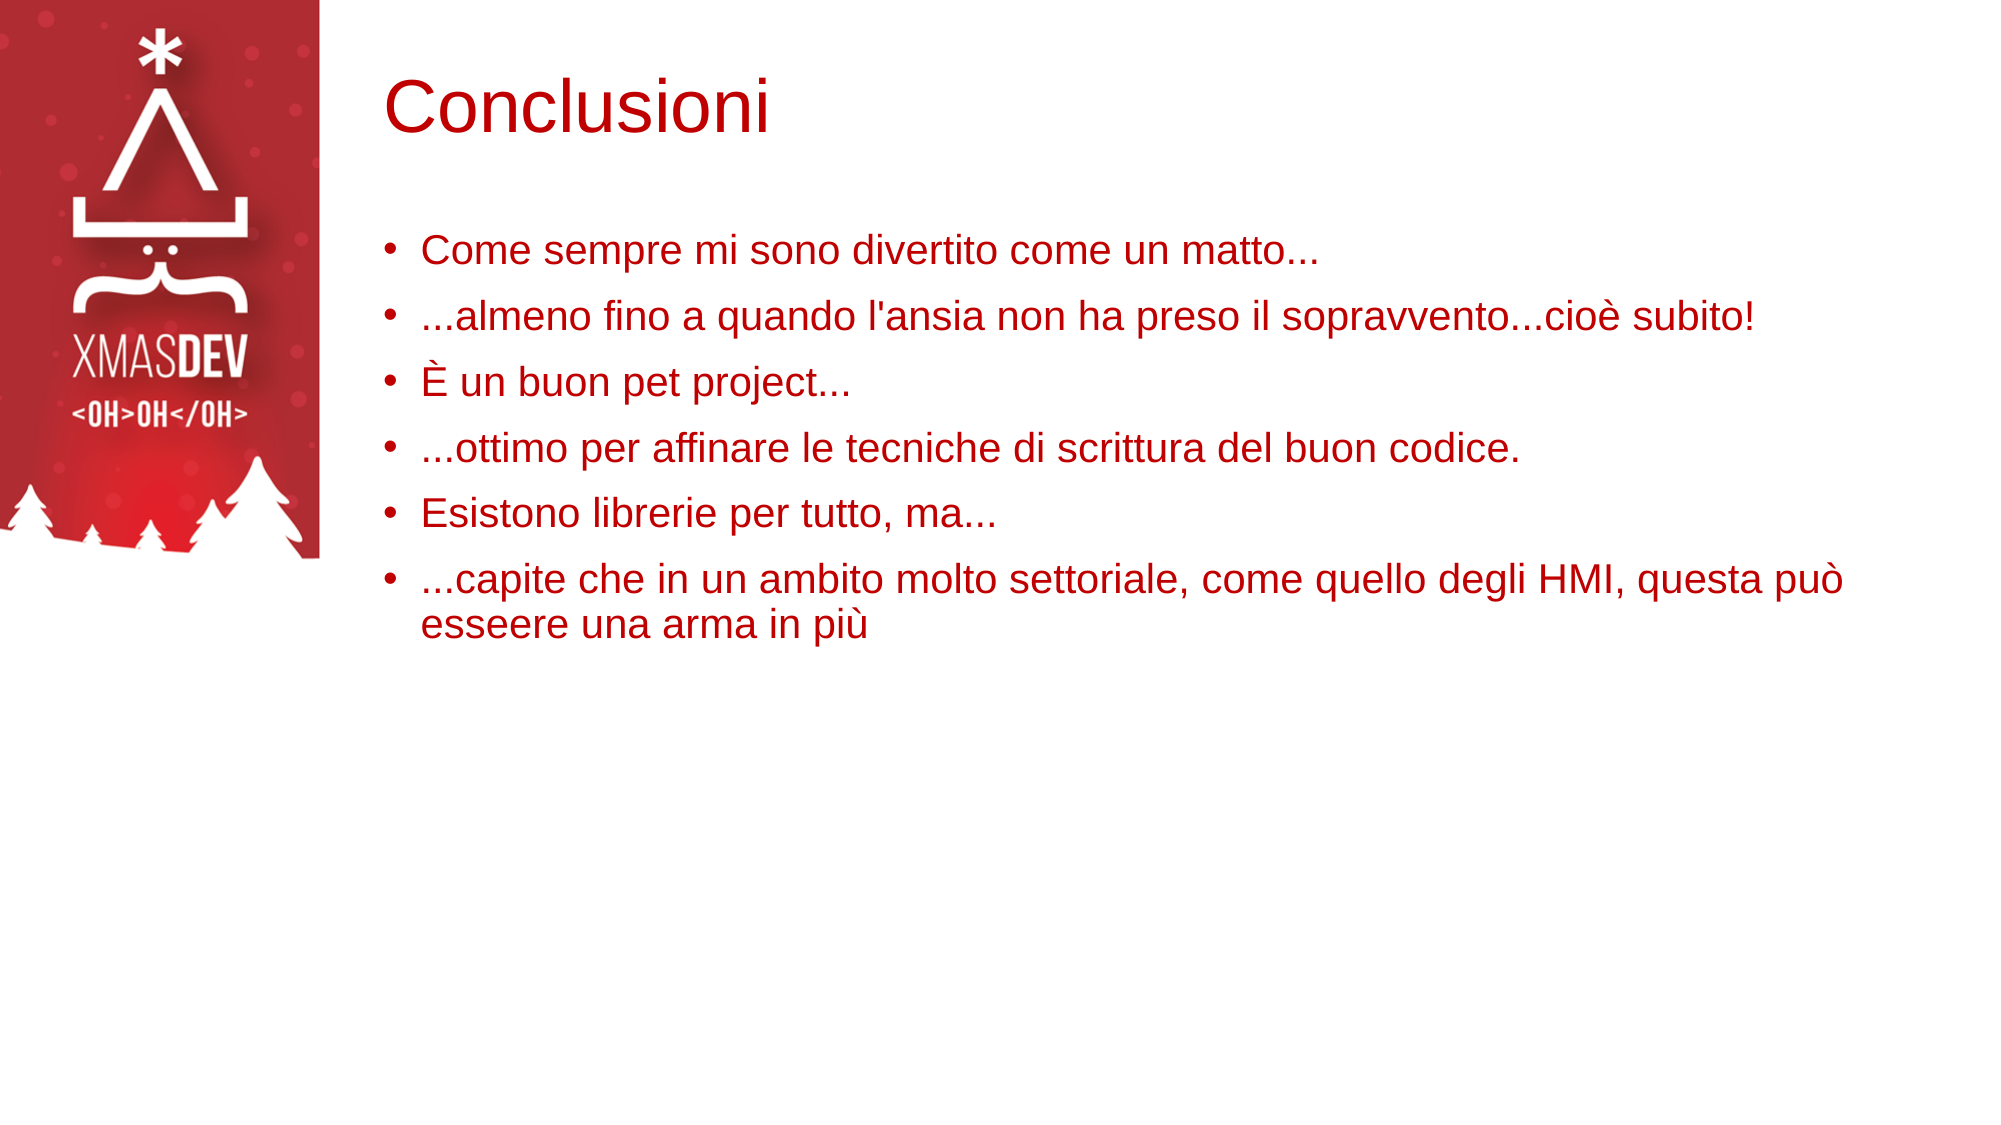

# Conclusioni
Come sempre mi sono divertito come un matto...
...almeno fino a quando l'ansia non ha preso il sopravvento...cioè subito!
È un buon pet project...
...ottimo per affinare le tecniche di scrittura del buon codice.
Esistono librerie per tutto, ma...
...capite che in un ambito molto settoriale, come quello degli HMI, questa può esseere una arma in più